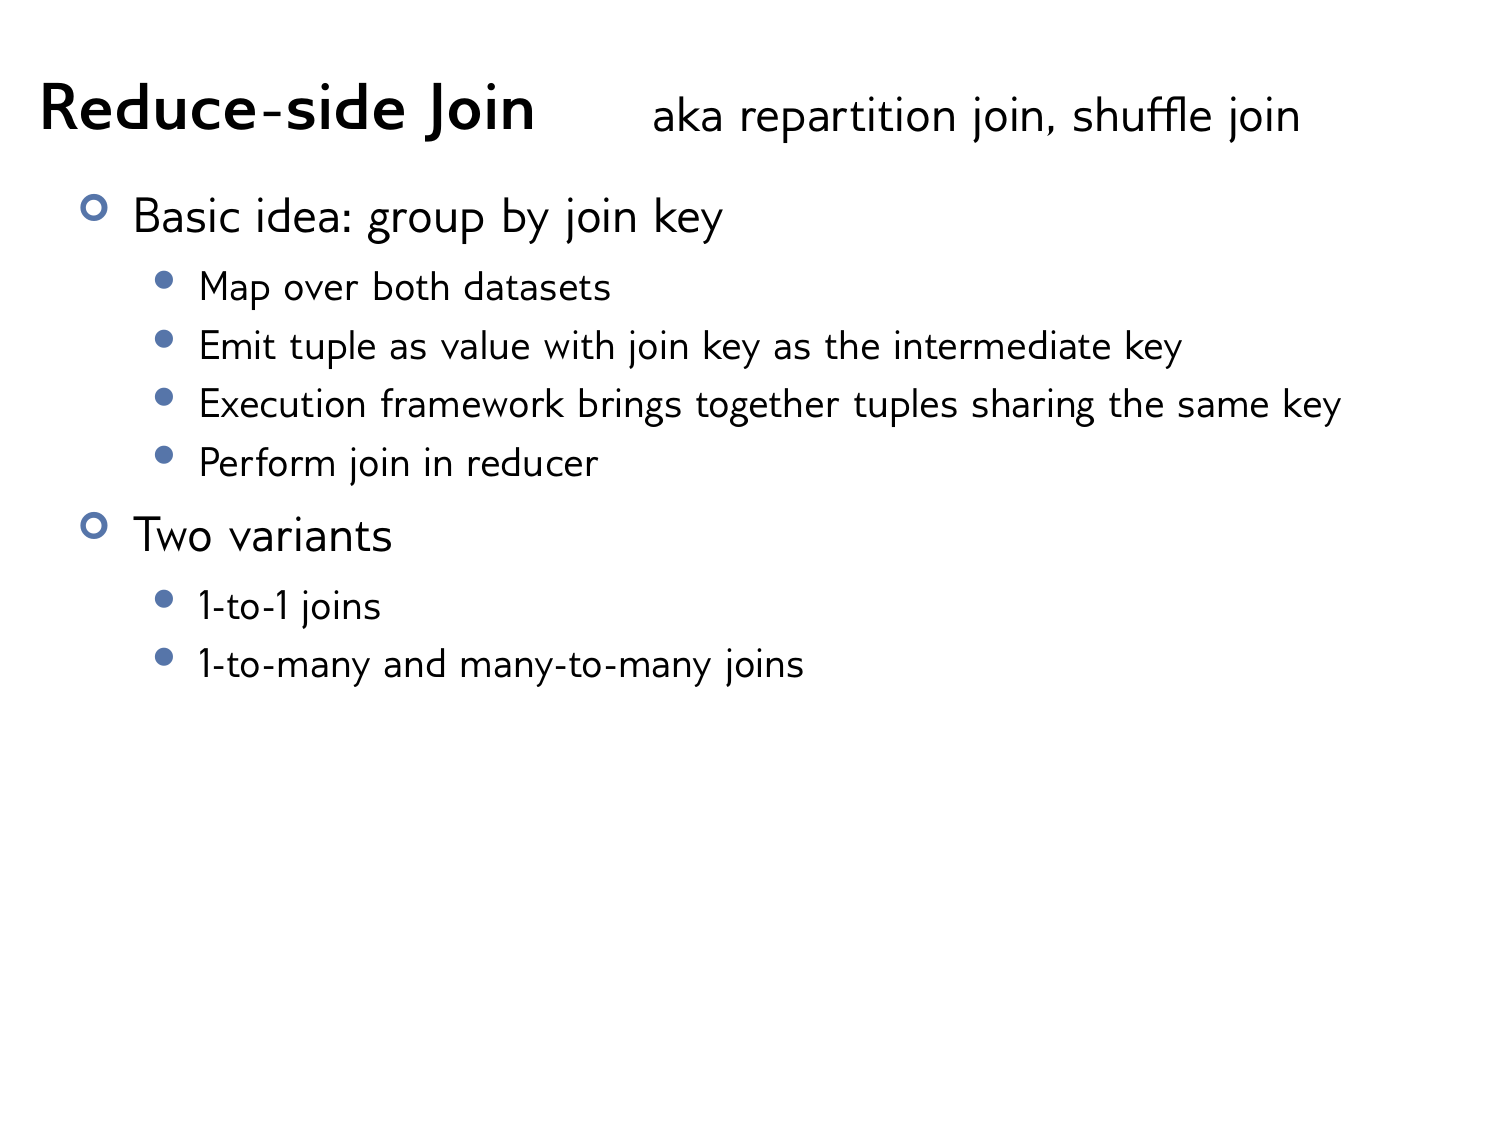

# Reduce-side Join
aka repartition join, shuffle join
Basic idea: group by join key
Map over both datasets
Emit tuple as value with join key as the intermediate key
Execution framework brings together tuples sharing the same key
Perform join in reducer
Two variants
1-to-1 joins
1-to-many and many-to-many joins